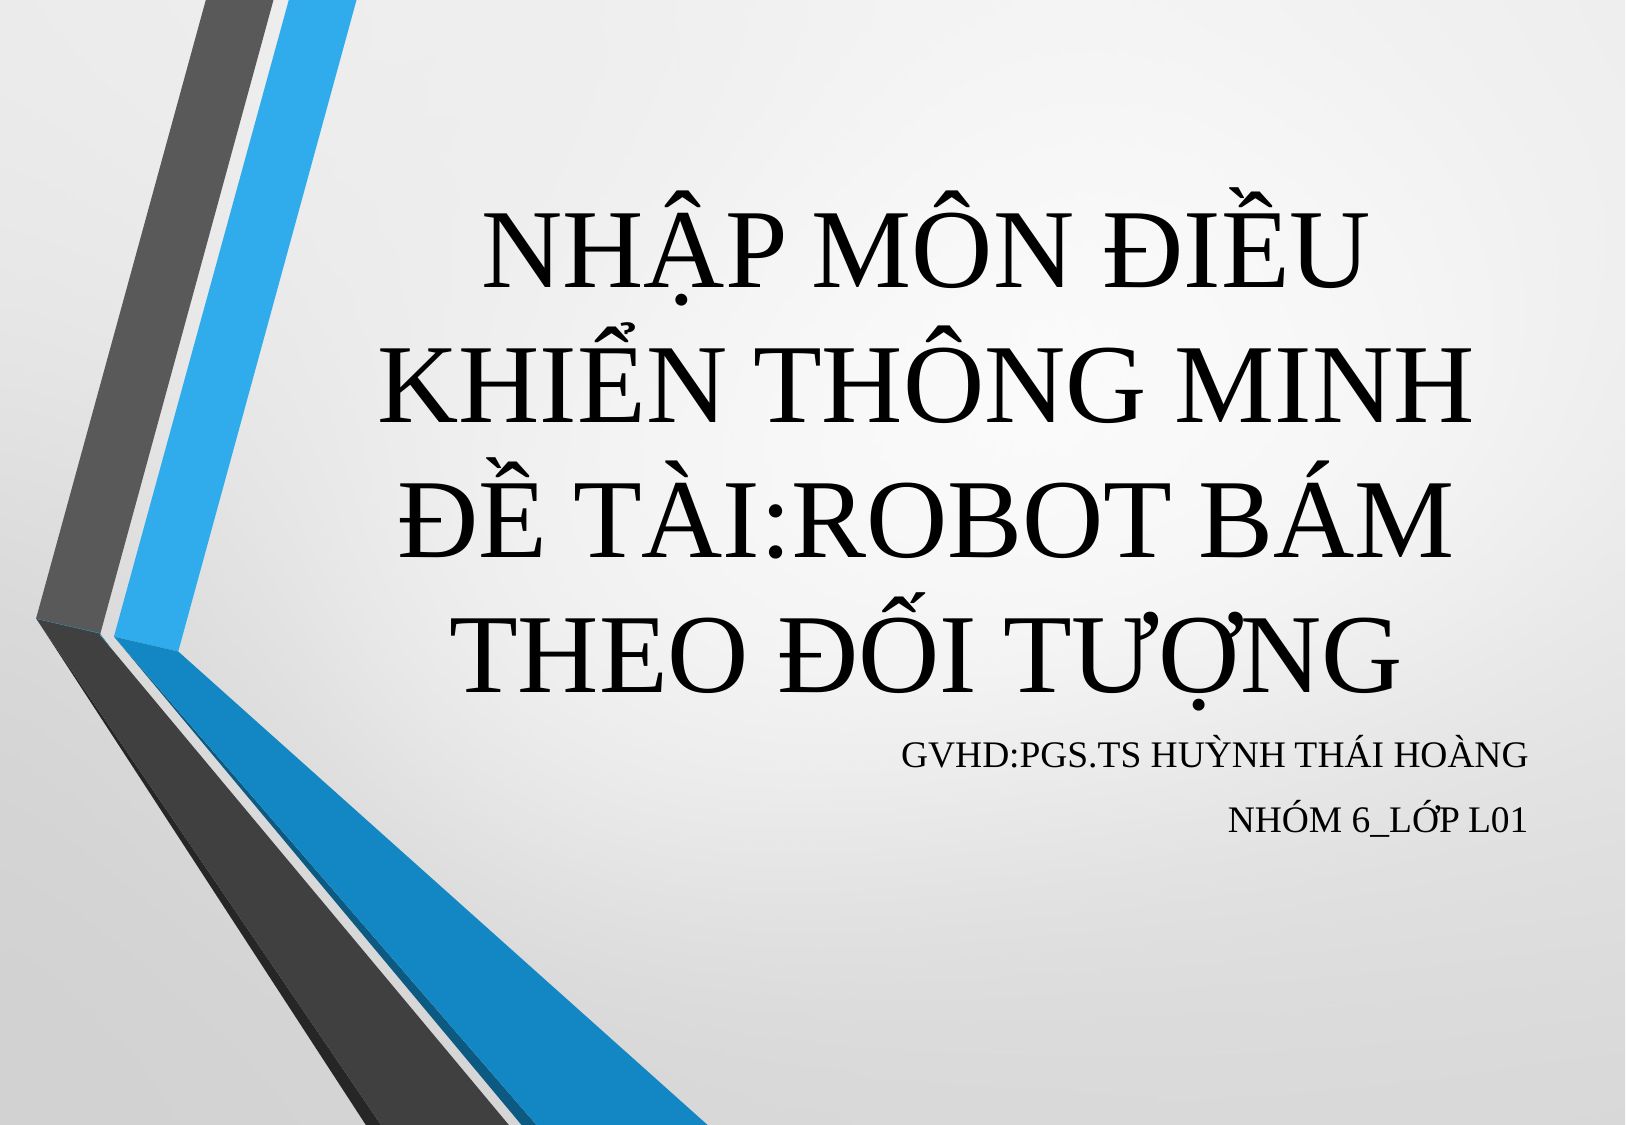

# NHẬP MÔN ĐIỀU KHIỂN THÔNG MINH ĐỀ TÀI:ROBOT BÁM THEO ĐỐI TƯỢNG
GVHD:PGS.TS HUỲNH THÁI HOÀNG
NHÓM 6_LỚP L01